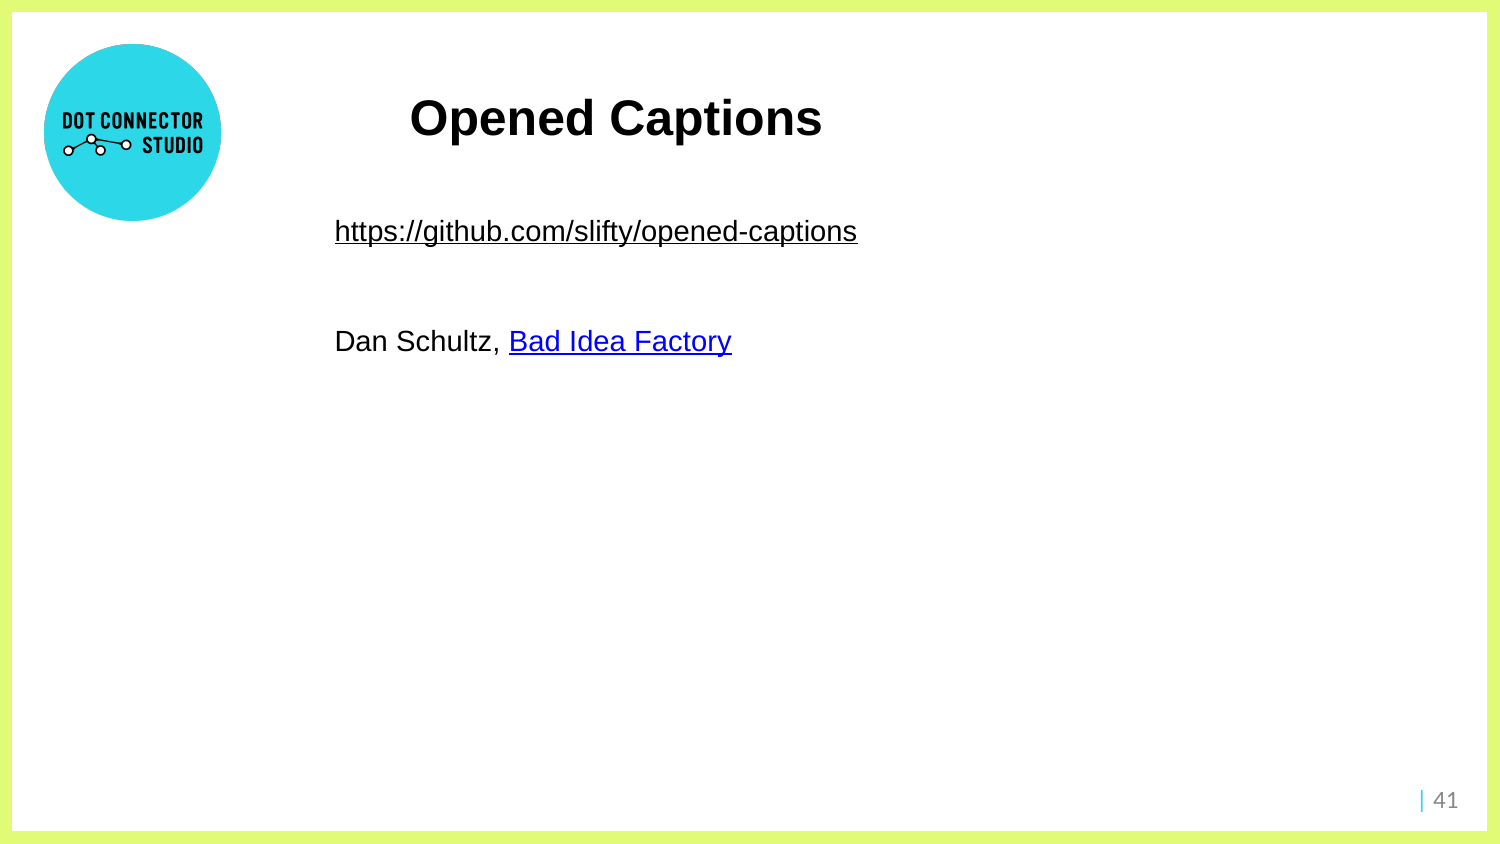

Opened Captions
https://github.com/slifty/opened-captions
Dan Schultz, Bad Idea Factory

 | 41